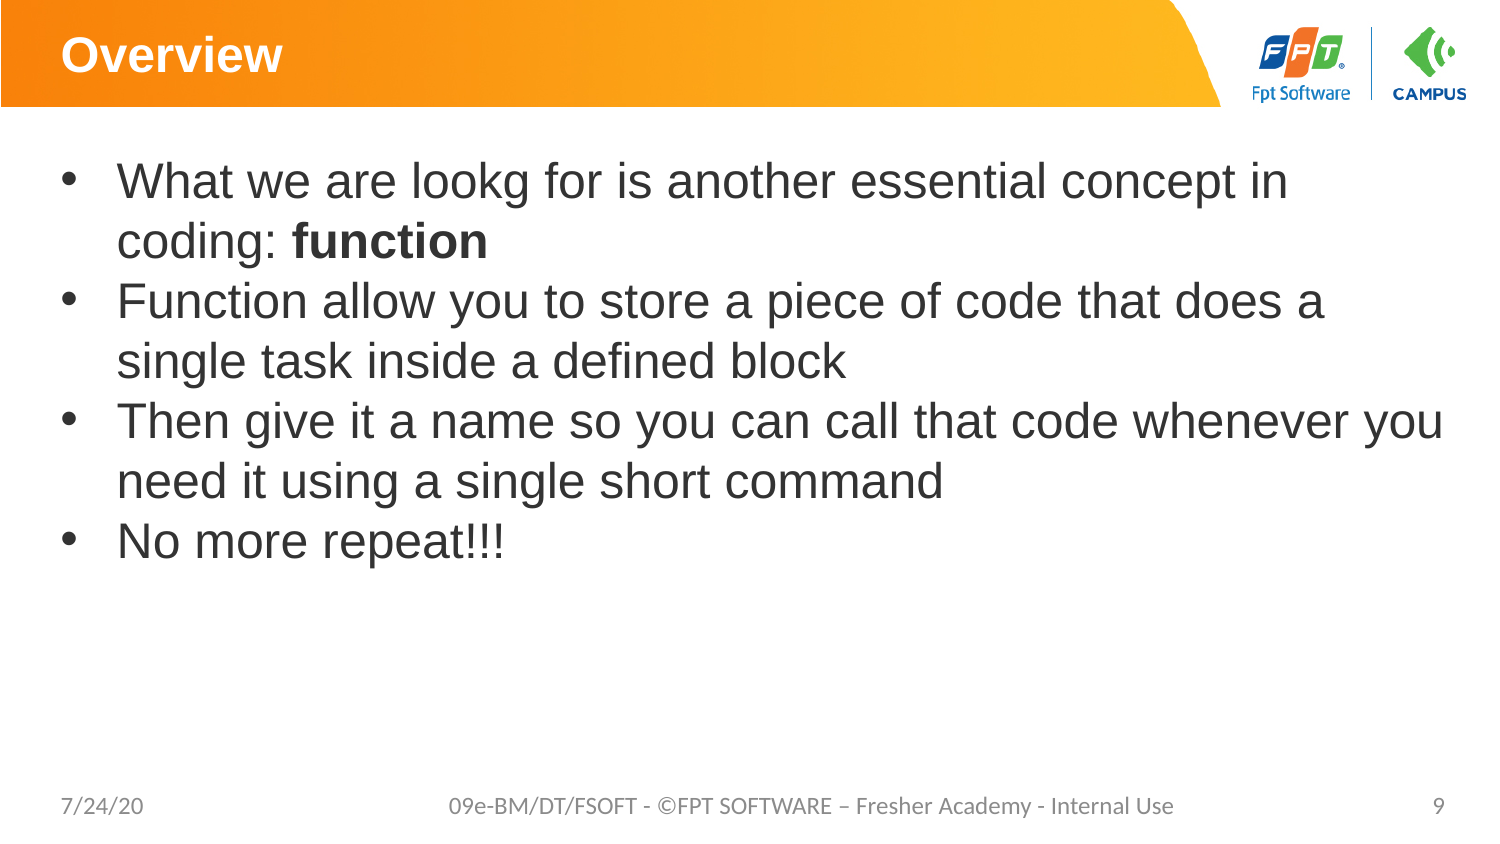

# Overview
What we are lookg for is another essential concept in coding: function
Function allow you to store a piece of code that does a single task inside a defined block
Then give it a name so you can call that code whenever you need it using a single short command
No more repeat!!!

7/24/20
09e-BM/DT/FSOFT - ©FPT SOFTWARE – Fresher Academy - Internal Use
9